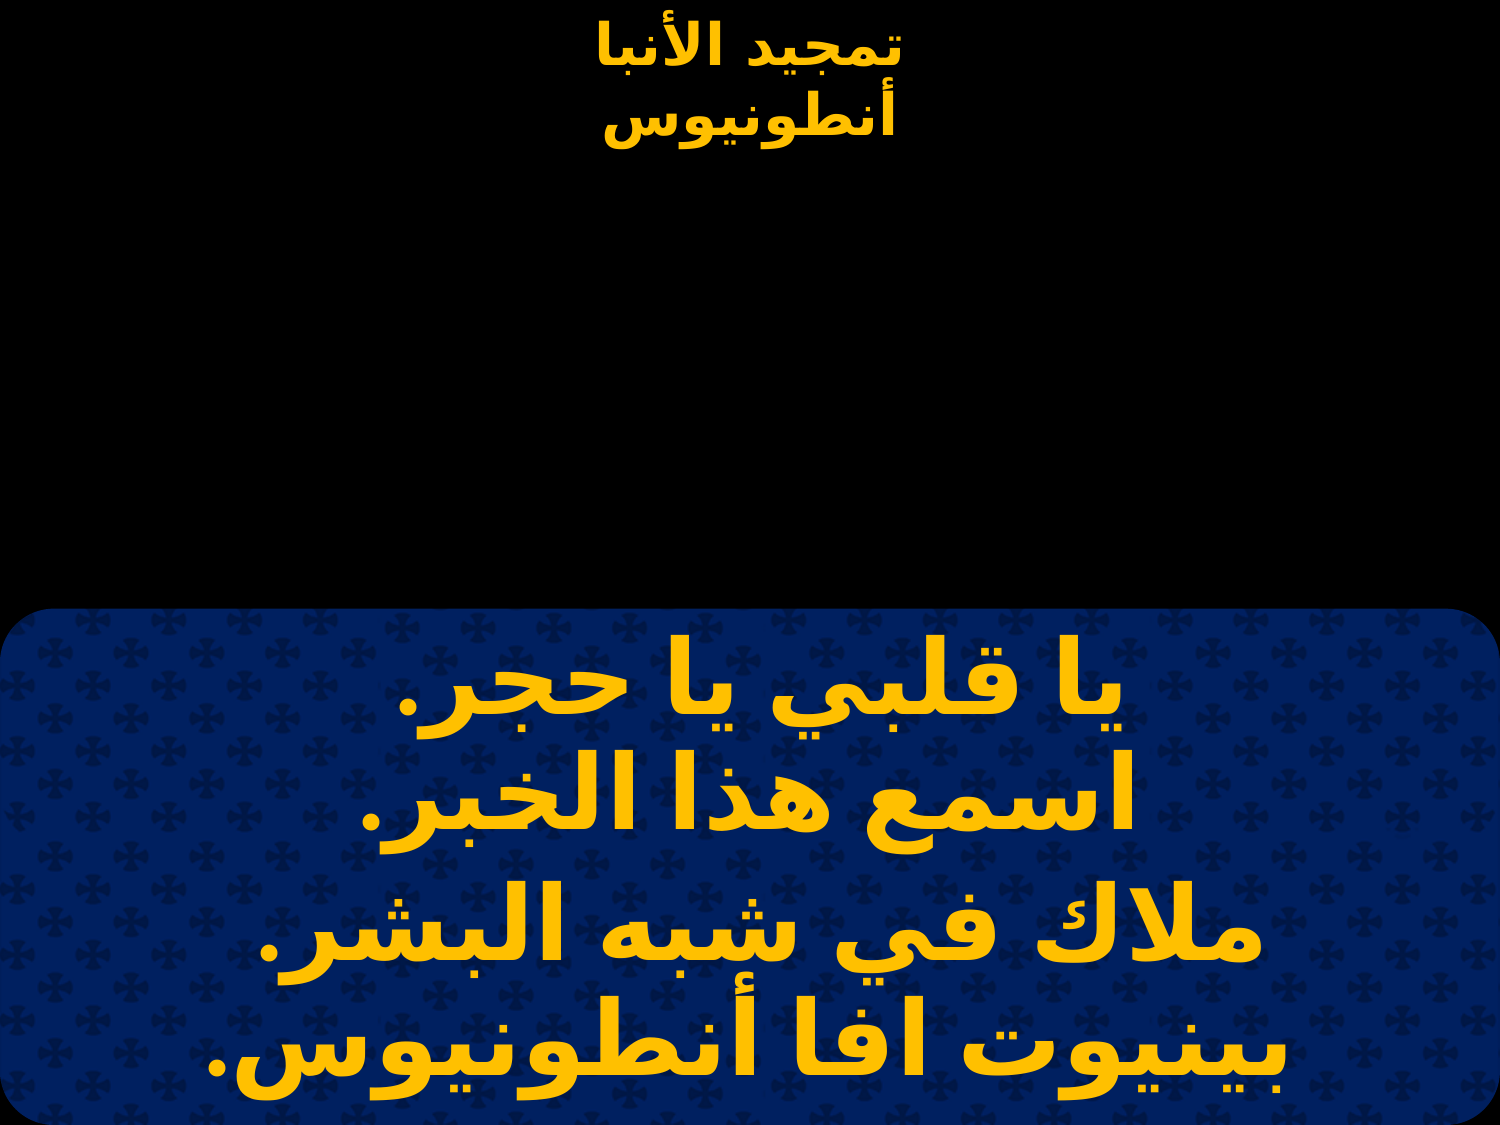

#
| يا قلبي يا حجر. اسمع هذا الخبر. |
| --- |
| ملاك في شبه البشر. بينيوت افا أنطونيوس. |